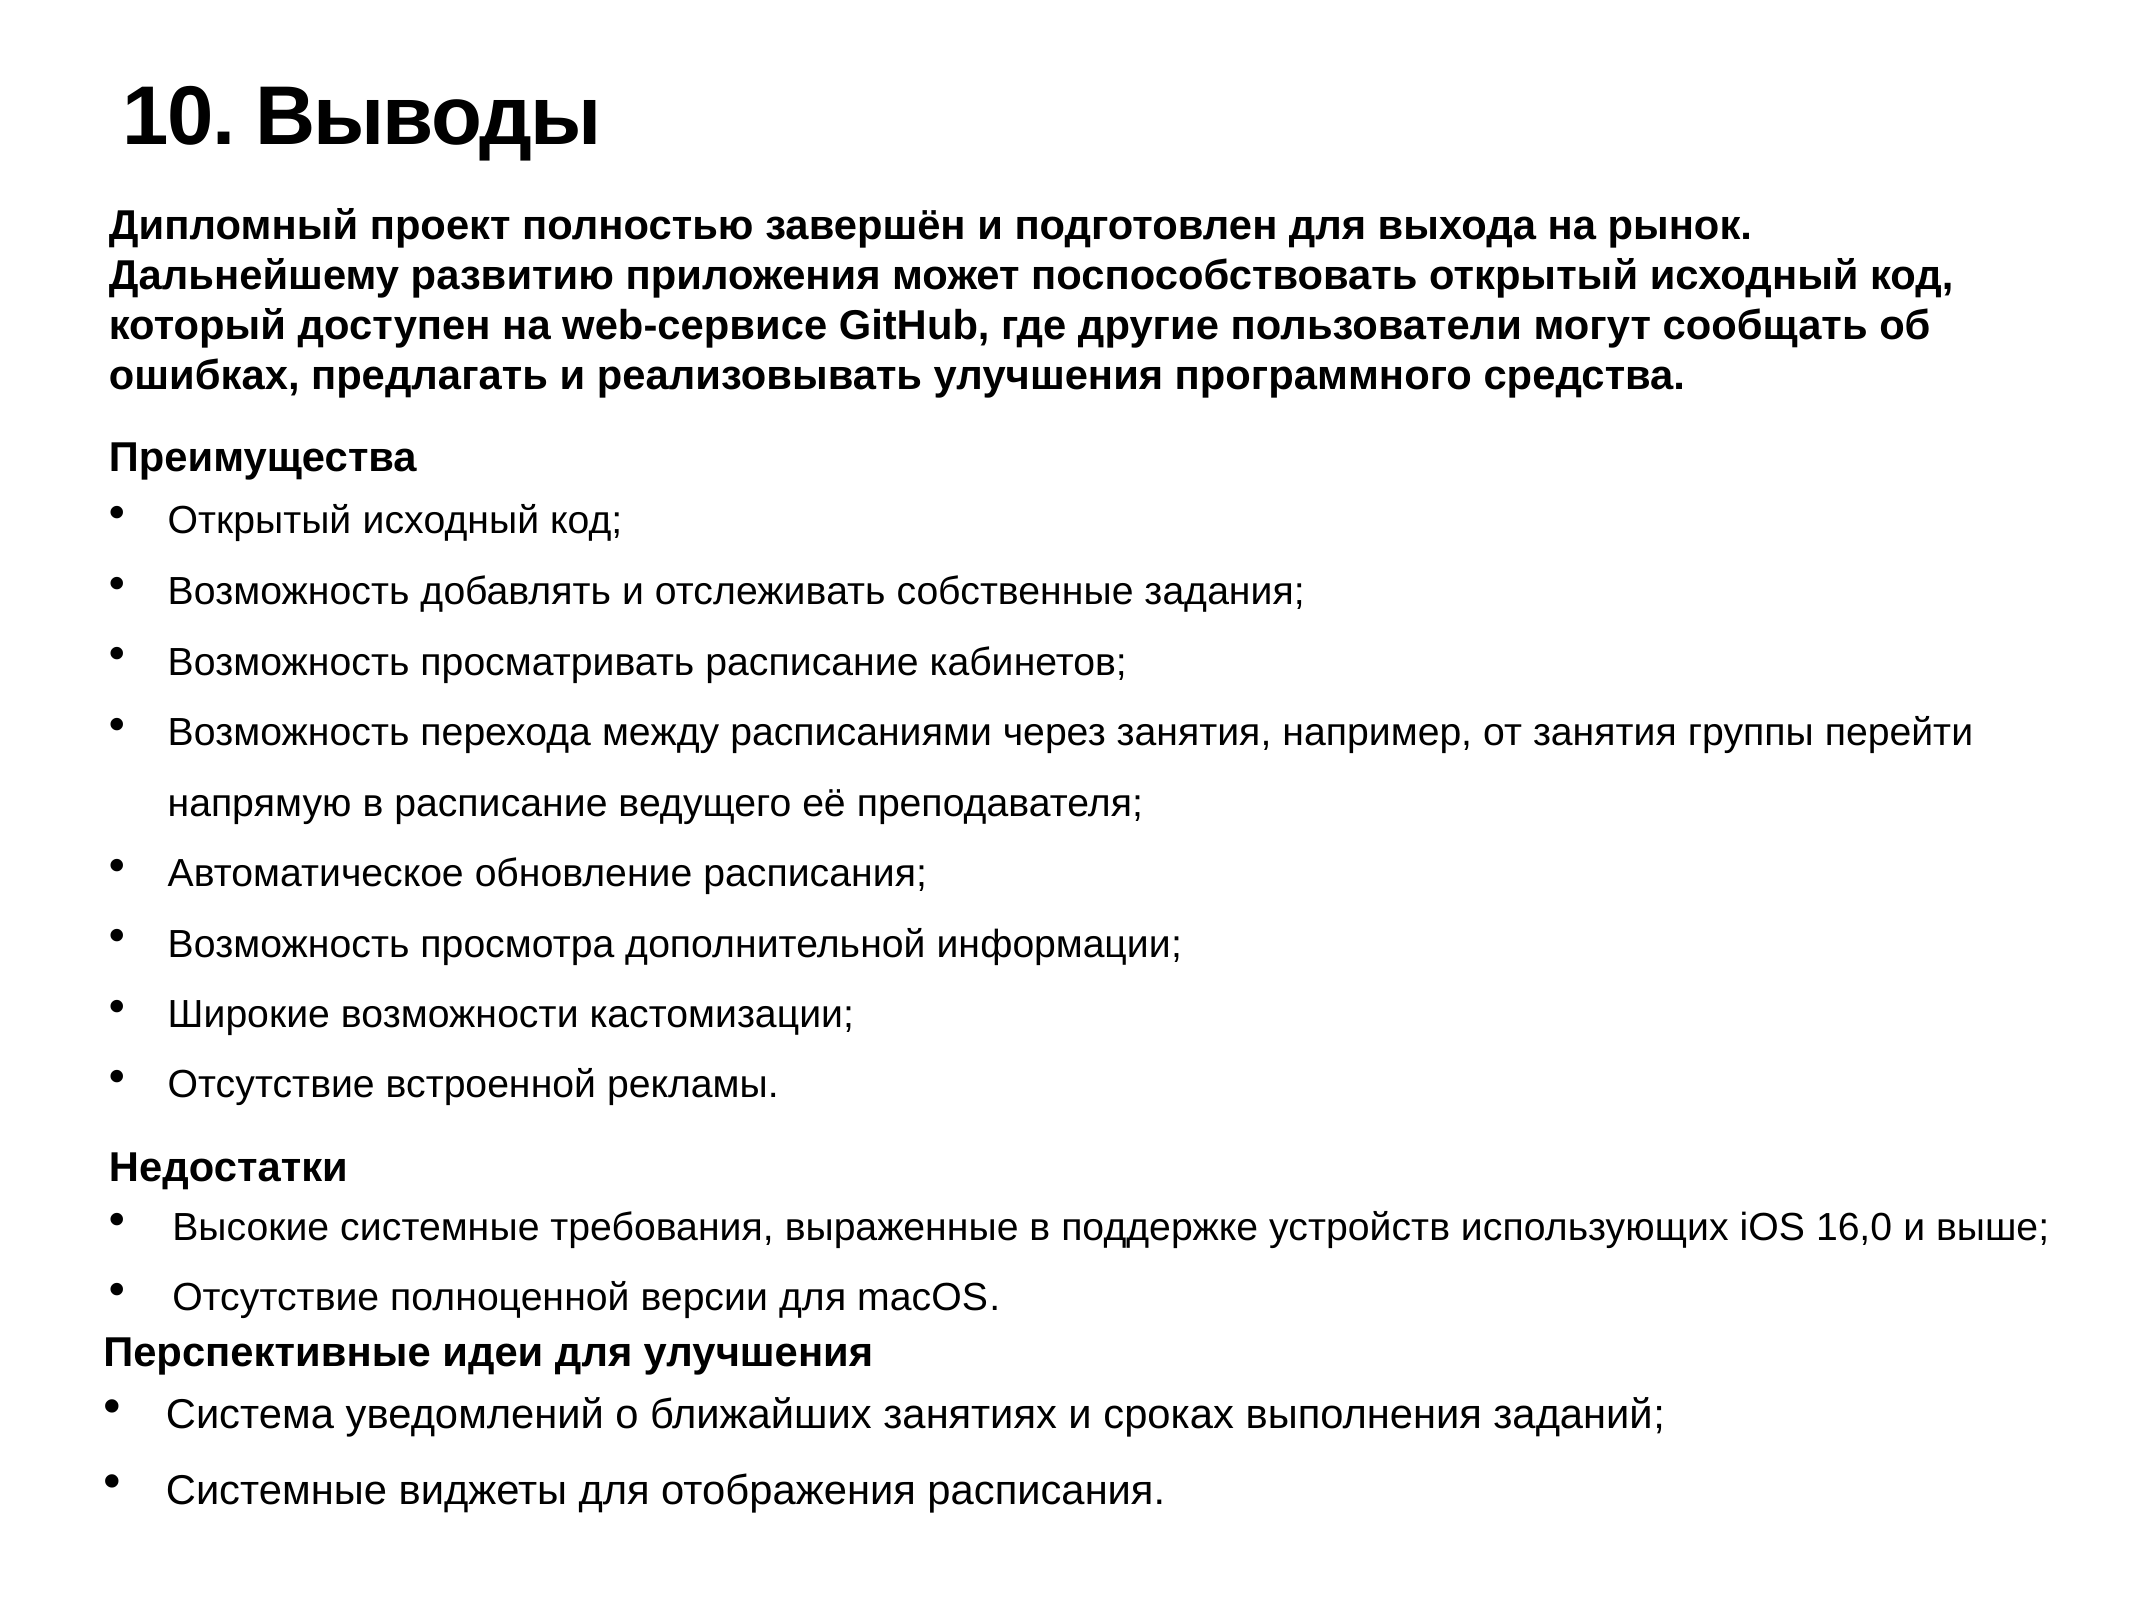

# 10. Выводы
Дипломный проект полностью завершён и подготовлен для выхода на рынок. Дальнейшему развитию приложения может поспособствовать открытый исходный код, который доступен на web-сервисе GitHub, где другие пользователи могут сообщать об ошибках, предлагать и реализовывать улучшения программного средства.
Преимущества
Открытый исходный код;
Возможность добавлять и отслеживать собственные задания;
Возможность просматривать расписание кабинетов;
Возможность перехода между расписаниями через занятия, например, от занятия группы перейти напрямую в расписание ведущего её преподавателя;
Автоматическое обновление расписания;
Возможность просмотра дополнительной информации;
Широкие возможности кастомизации;
Отсутствие встроенной рекламы.
Недостатки
Высокие системные требования, выраженные в поддержке устройств использующих iOS 16,0 и выше;
Отсутствие полноценной версии для macOS.
Перспективные идеи для улучшения
Система уведомлений о ближайших занятиях и сроках выполнения заданий;
Системные виджеты для отображения расписания.